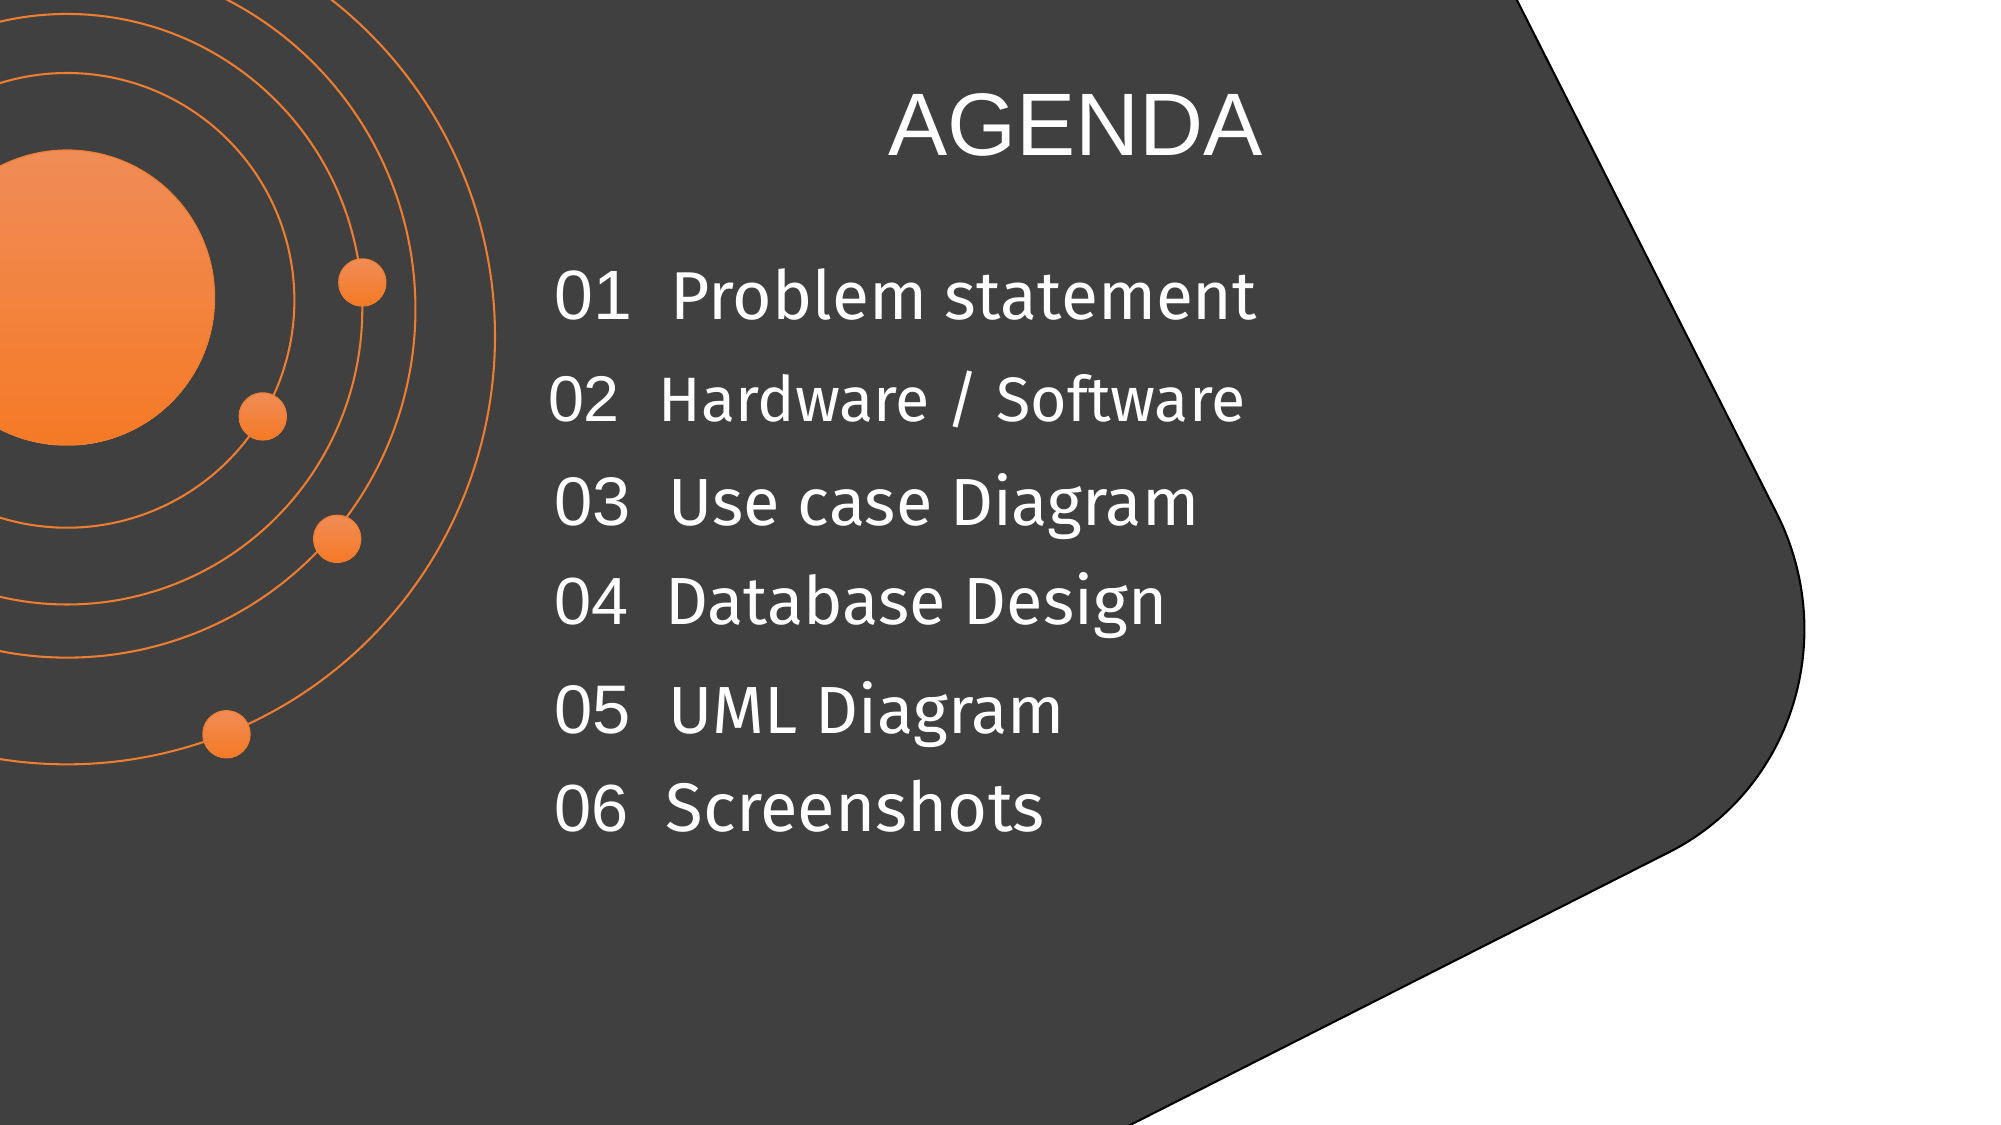

# AGENDA
01  Problem statement
02  Hardware / Software
03  Use case Diagram
04  Database Design
05  UML Diagram
06  Screenshots